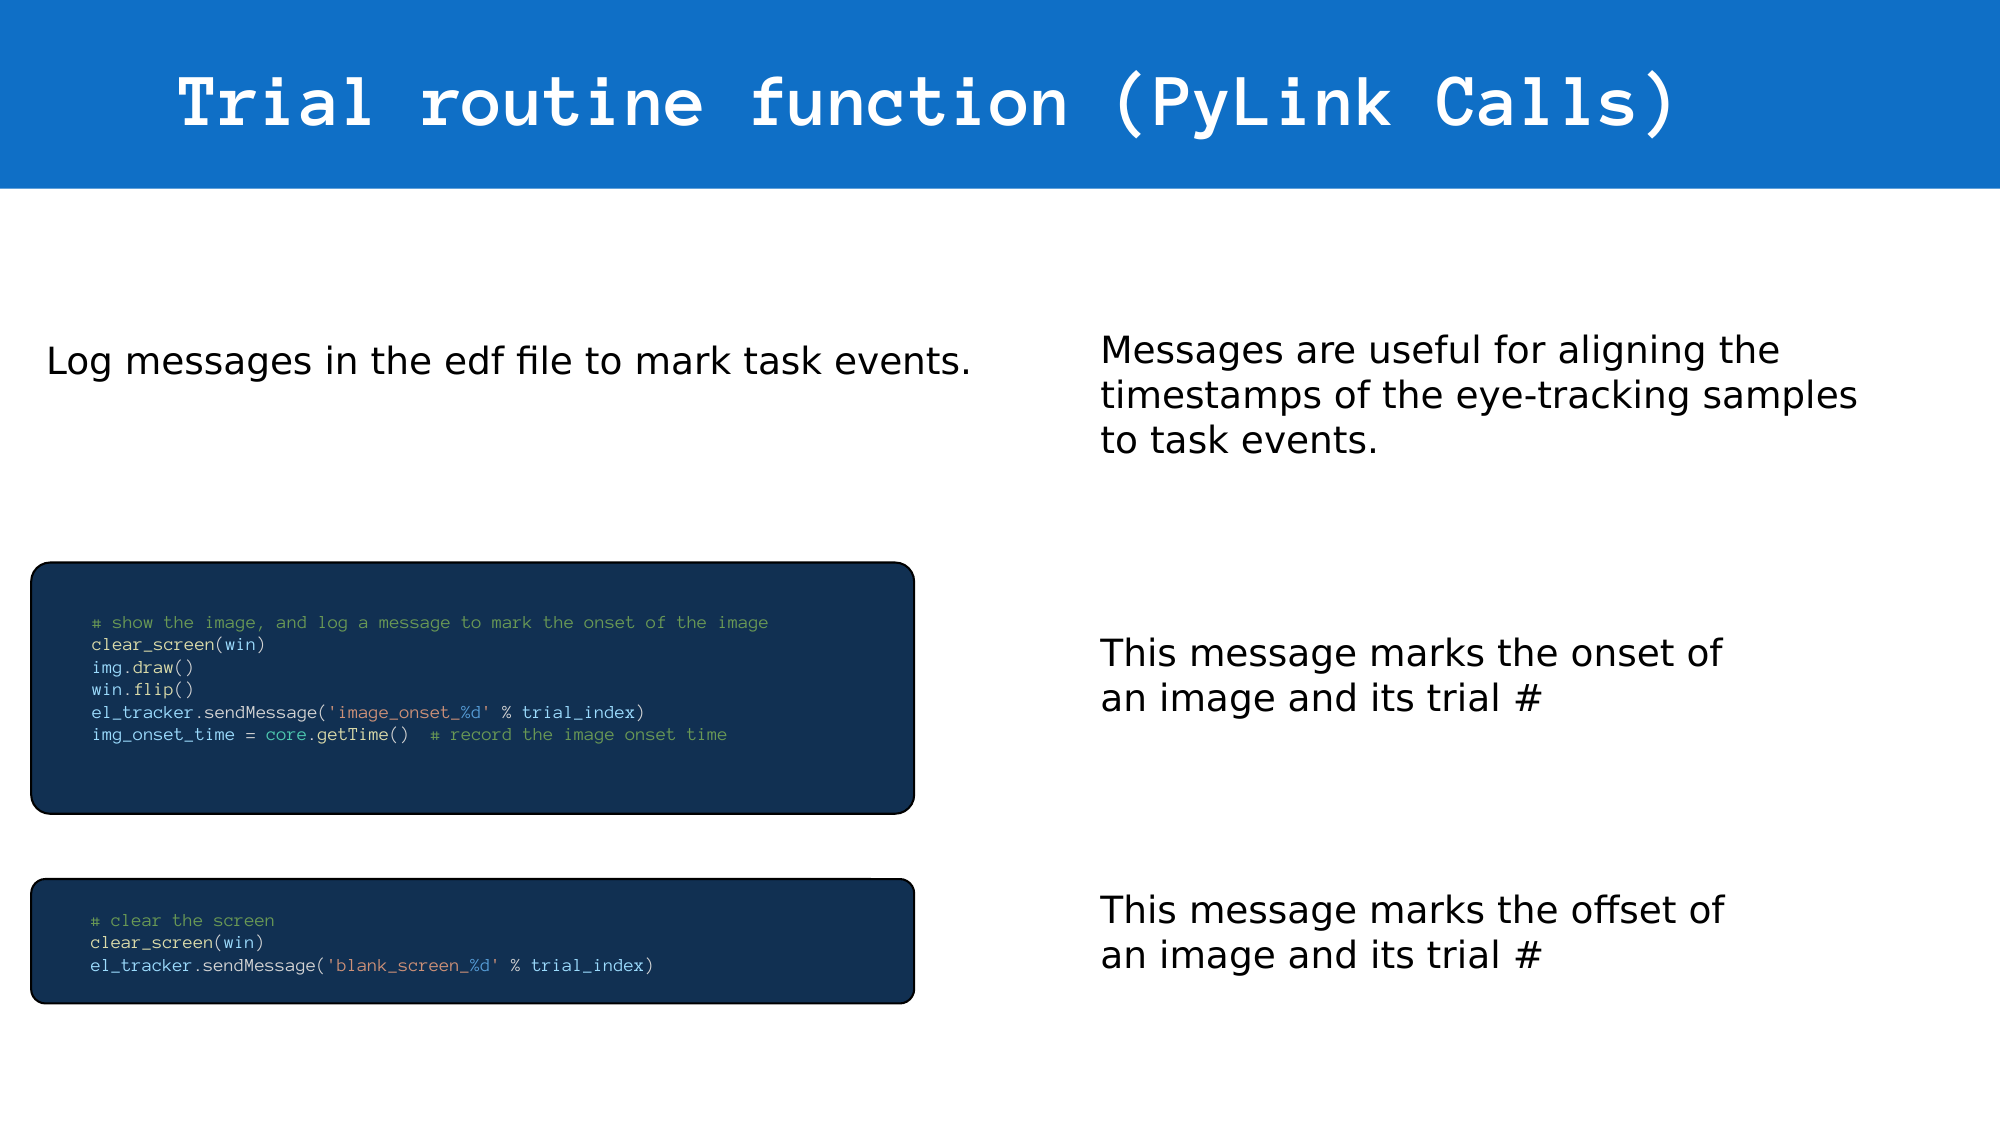

# Trial routine function (PyLink Calls)
Messages are useful for aligning the timestamps of the eye-tracking samples to task events.
Log messages in the edf file to mark task events.
    # show the image, and log a message to mark the onset of the image
    clear_screen(win)
    img.draw()
    win.flip()
    el_tracker.sendMessage('image_onset_%d' % trial_index)
    img_onset_time = core.getTime()  # record the image onset time

This message marks the onset of an image and its trial #
    # clear the screen
    clear_screen(win)
    el_tracker.sendMessage('blank_screen_%d' % trial_index)
This message marks the offset of an image and its trial #